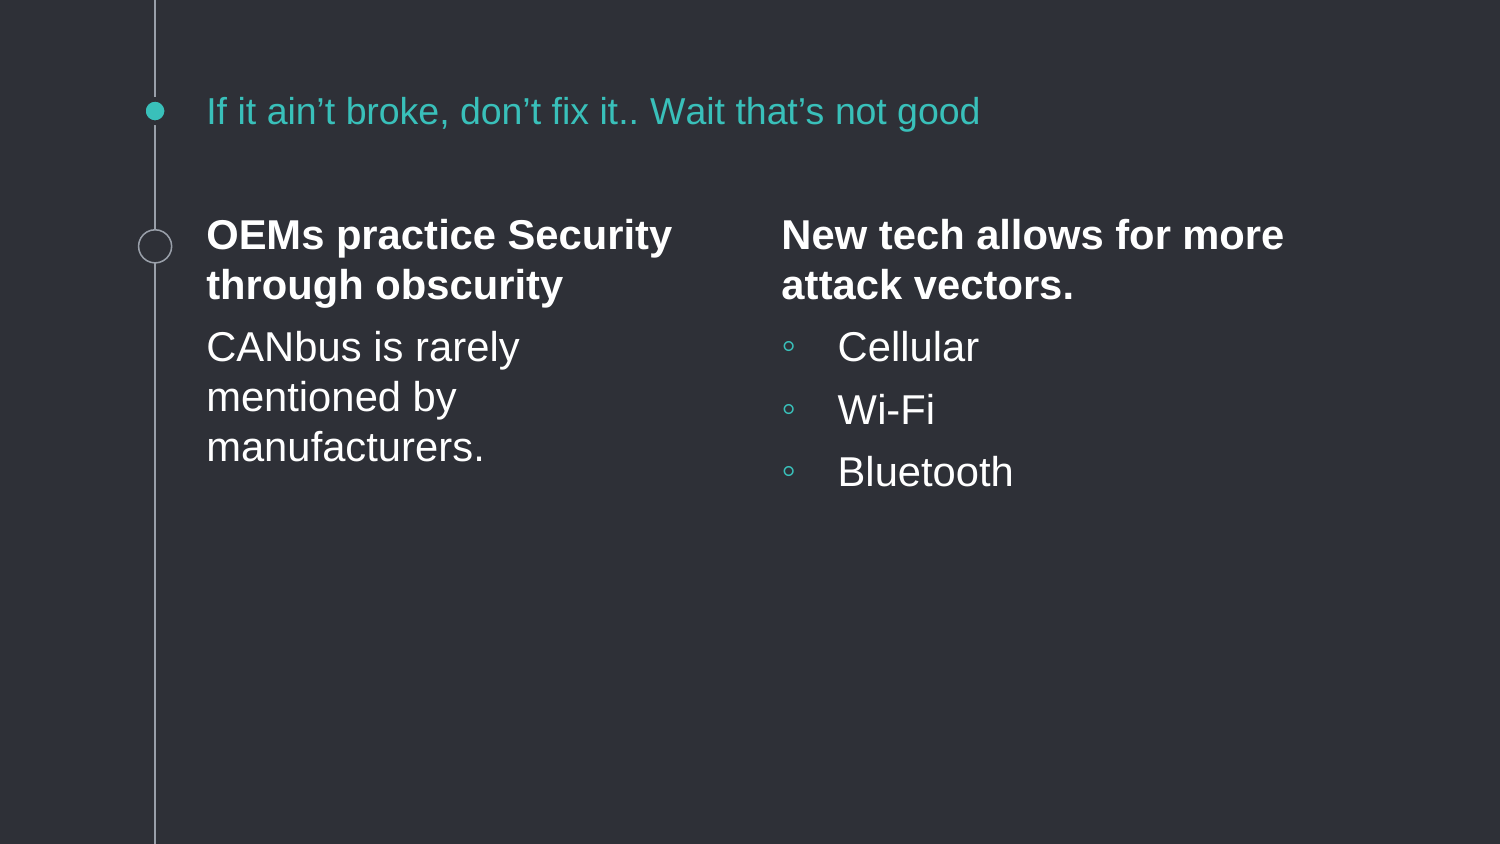

# If it ain’t broke, don’t fix it.. Wait that’s not good
OEMs practice Security through obscurity
CANbus is rarely mentioned by manufacturers.
New tech allows for more attack vectors.
Cellular
Wi-Fi
Bluetooth